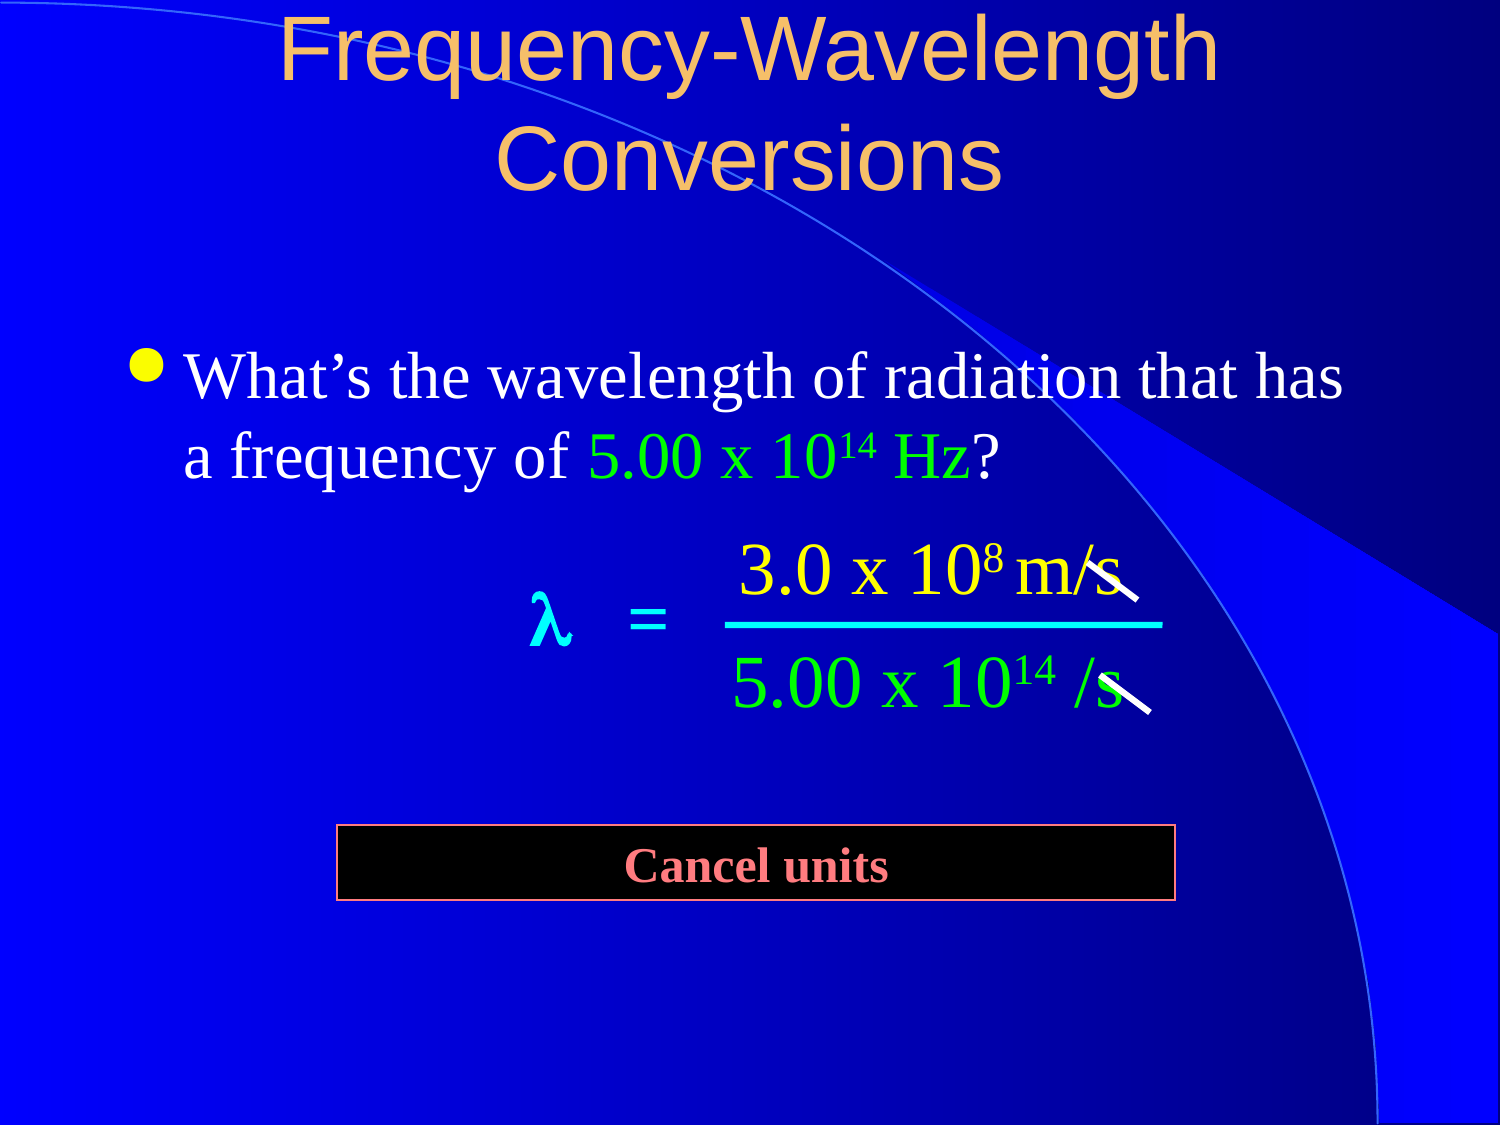

# Frequency-Wavelength Conversions
What’s the wavelength of radiation that has a frequency of 5.00 x 1014 Hz?
3.0 x 108 m/s
λ   =

5.00 x 1014 /s

Cancel units